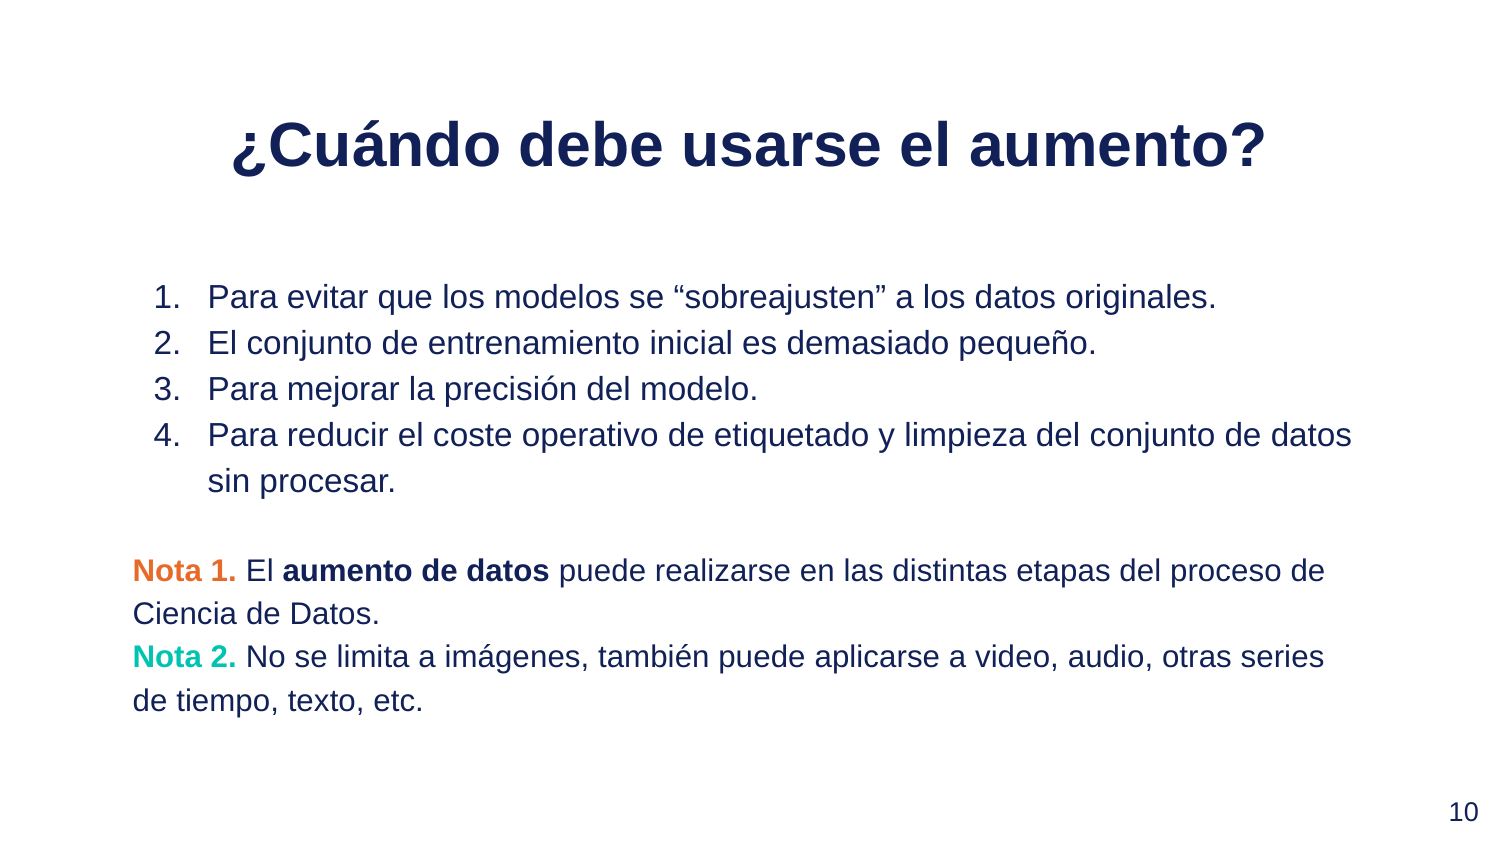

¿Cuándo debe usarse el aumento?
Para evitar que los modelos se “sobreajusten” a los datos originales.
El conjunto de entrenamiento inicial es demasiado pequeño.
Para mejorar la precisión del modelo.
Para reducir el coste operativo de etiquetado y limpieza del conjunto de datos sin procesar.

Nota 1. El aumento de datos puede realizarse en las distintas etapas del proceso de Ciencia de Datos.
Nota 2. No se limita a imágenes, también puede aplicarse a video, audio, otras series de tiempo, texto, etc.
10